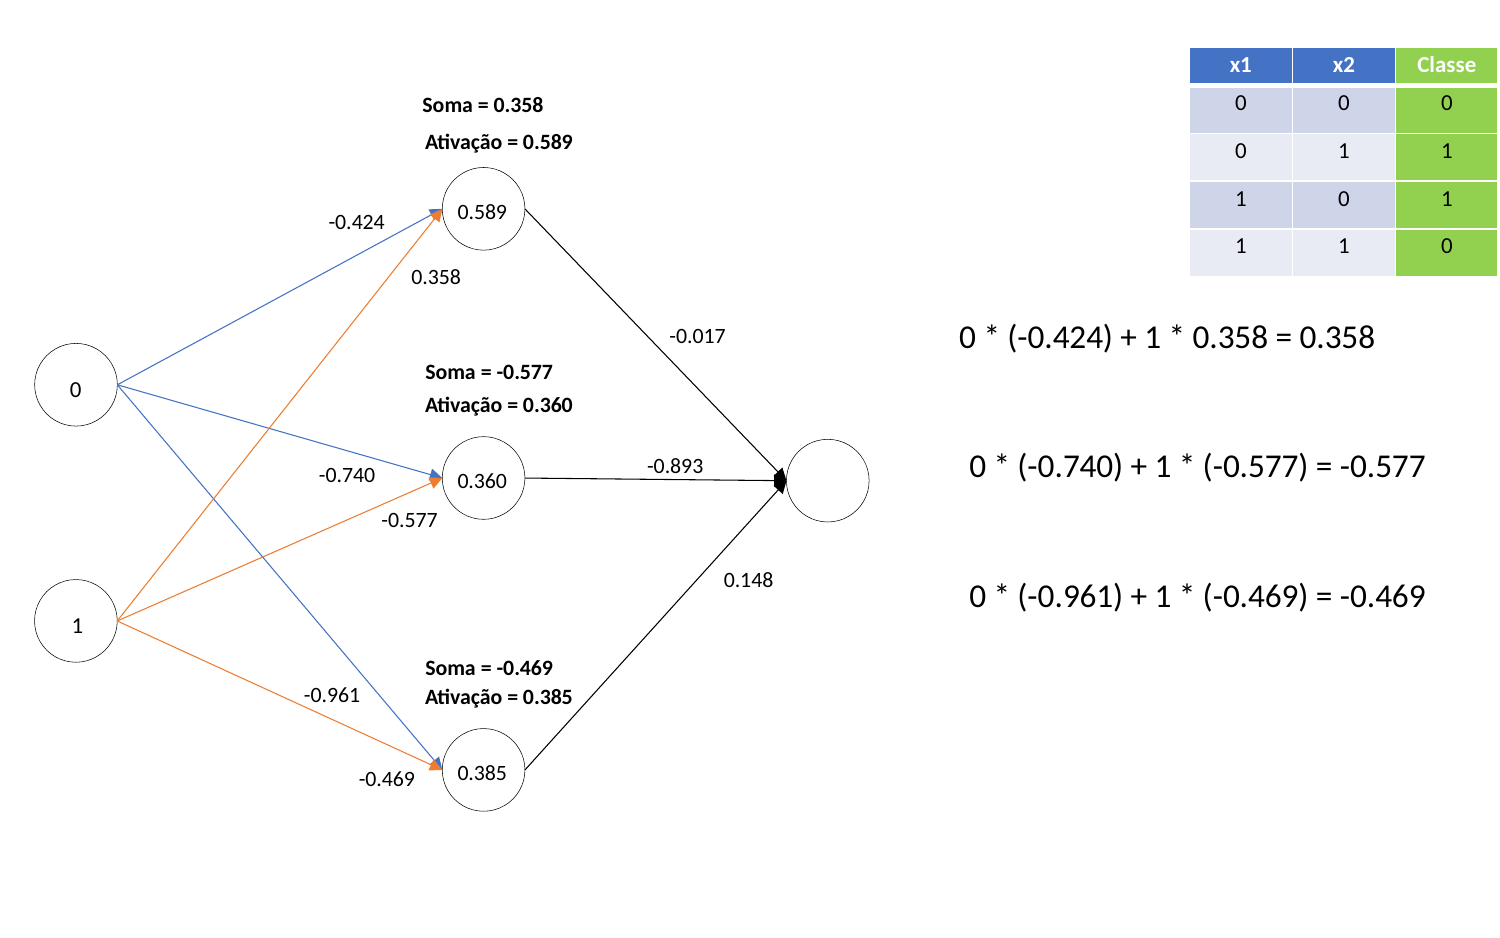

| x1 | x2 | Classe |
| --- | --- | --- |
| 0 | 0 | 0 |
| 0 | 1 | 1 |
| 1 | 0 | 1 |
| 1 | 1 | 0 |
Soma = 0.358
Ativação = 0.589

-0.424
0.358
-0.017

0

-0.893
-0.740
-0.577
0.148

1
-0.961

-0.469
0.589
0 * (-0.424) + 1 * 0.358 = 0.358
Soma = -0.577
Ativação = 0.360
0 * (-0.740) + 1 * (-0.577) = -0.577
0.360
0 * (-0.961) + 1 * (-0.469) = -0.469
Soma = -0.469
Ativação = 0.385
0.385